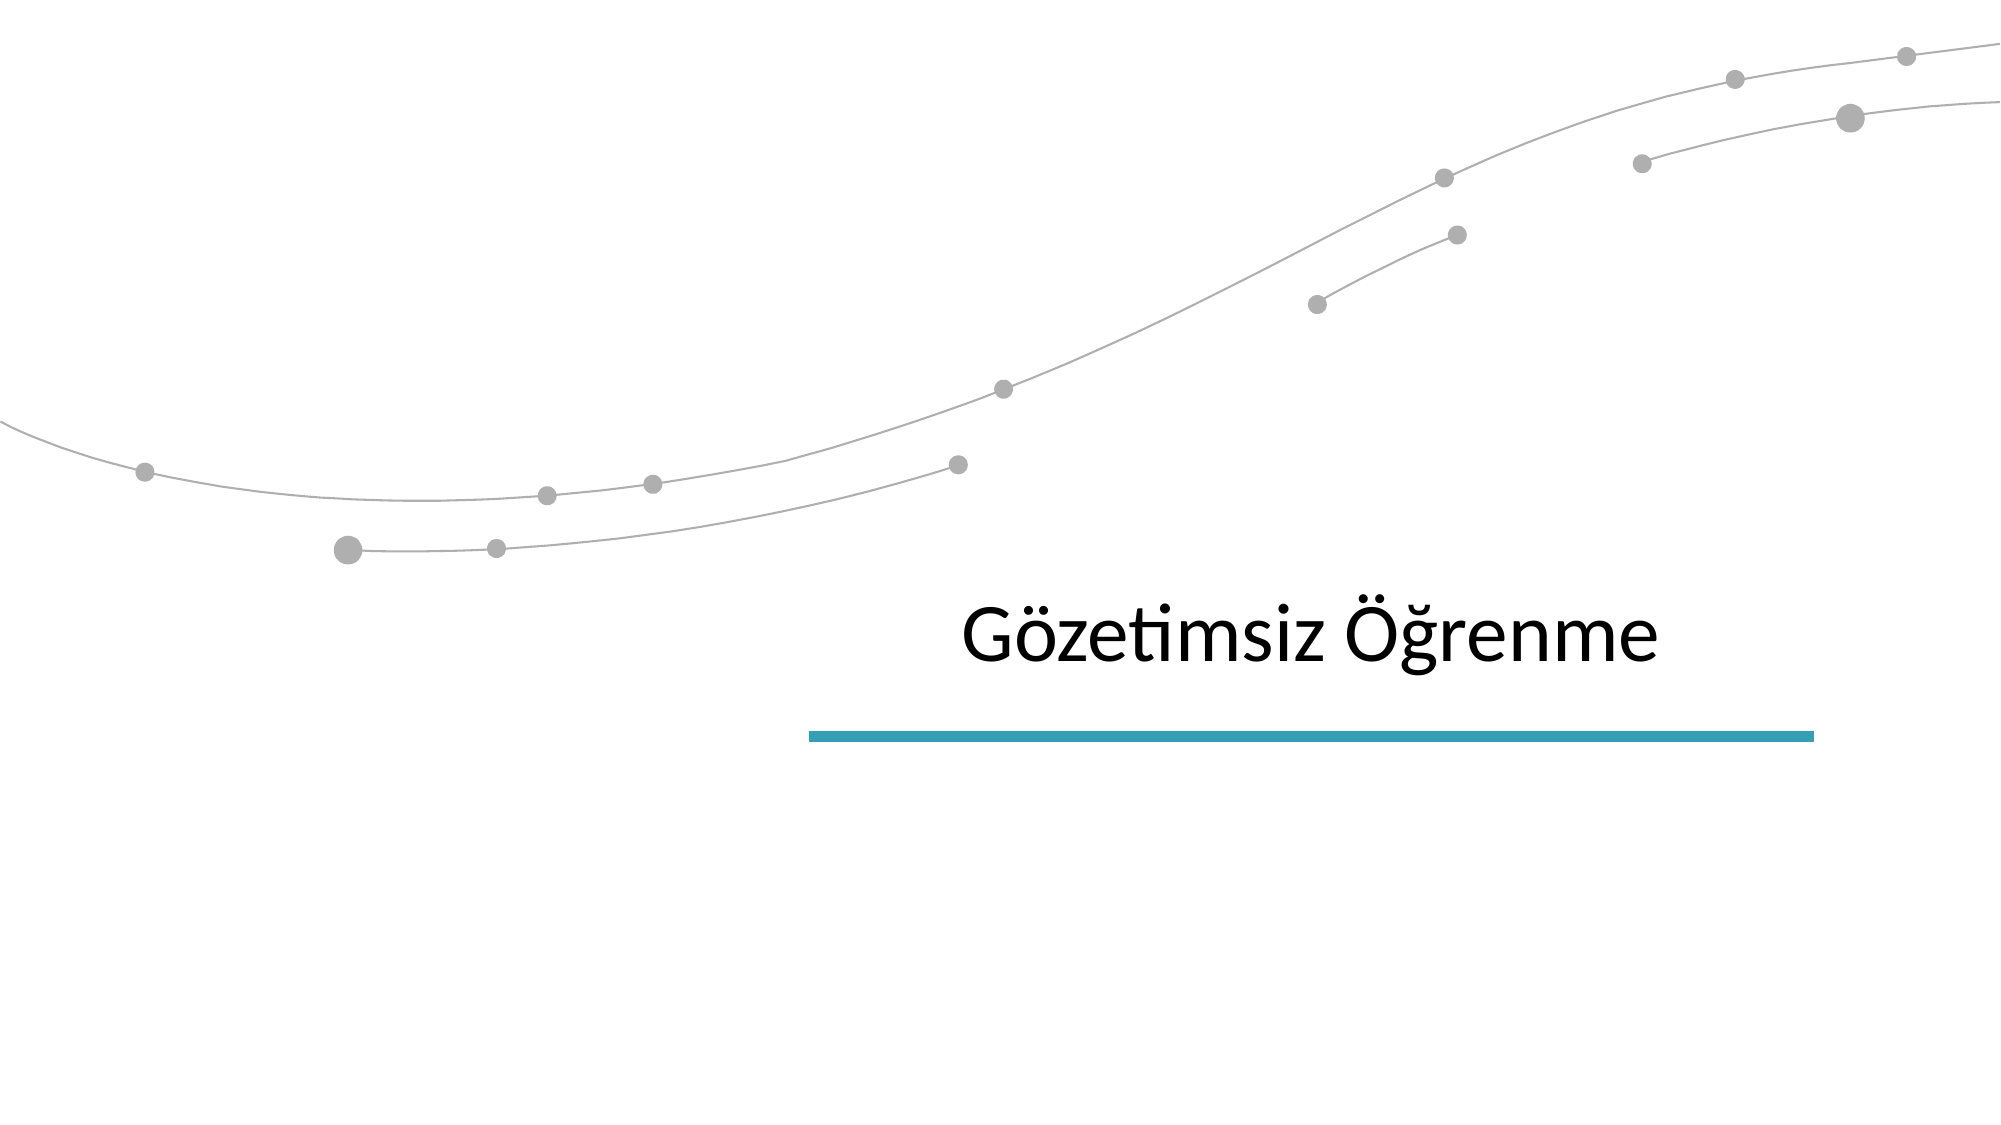

| Gözetimsiz Öğrenme |
| --- |